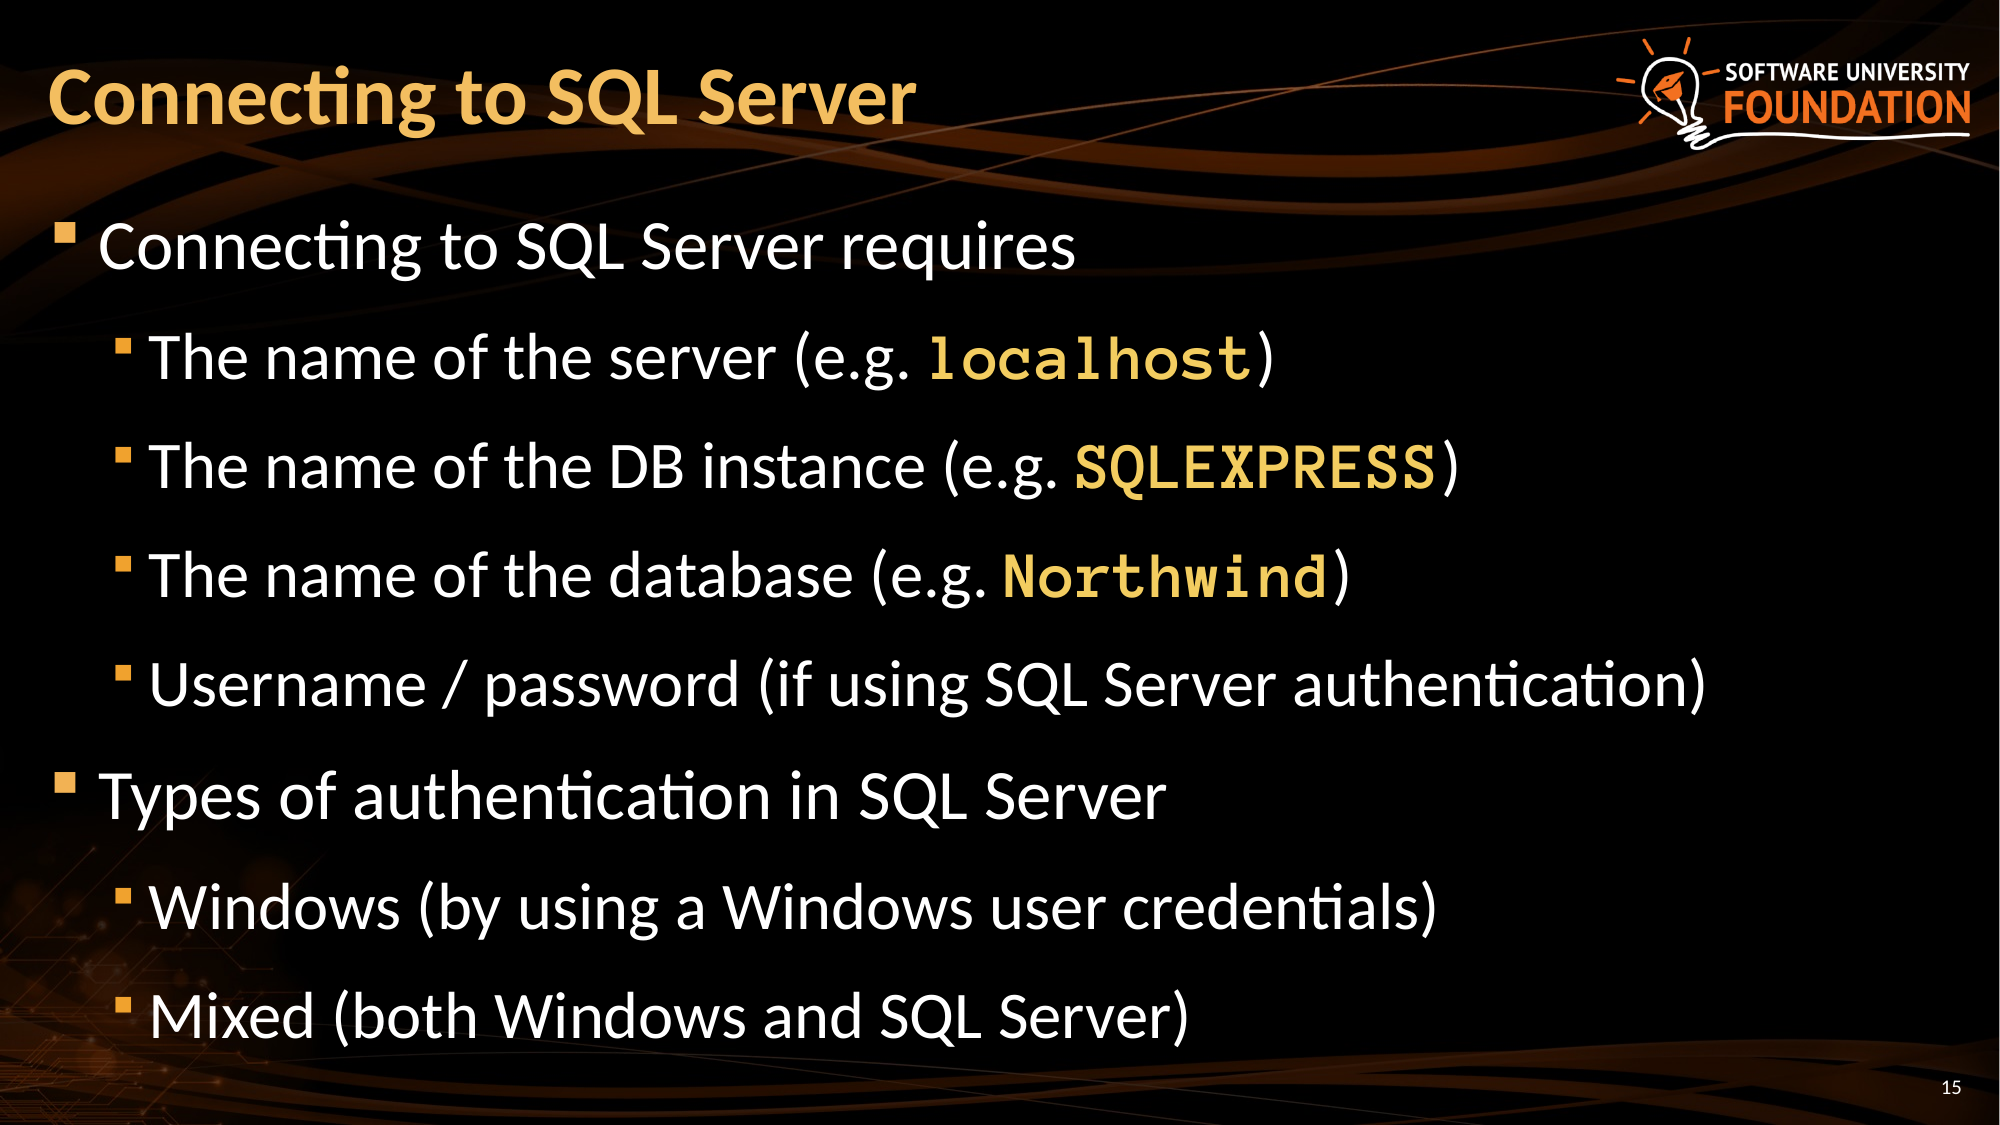

# Connecting to SQL Server
Connecting to SQL Server requires
The name of the server (e.g. localhost)
The name of the DB instance (e.g. SQLEXPRESS)
The name of the database (e.g. Northwind)
Username / password (if using SQL Server authentication)
Types of authentication in SQL Server
Windows (by using a Windows user credentials)
Mixed (both Windows and SQL Server)
15